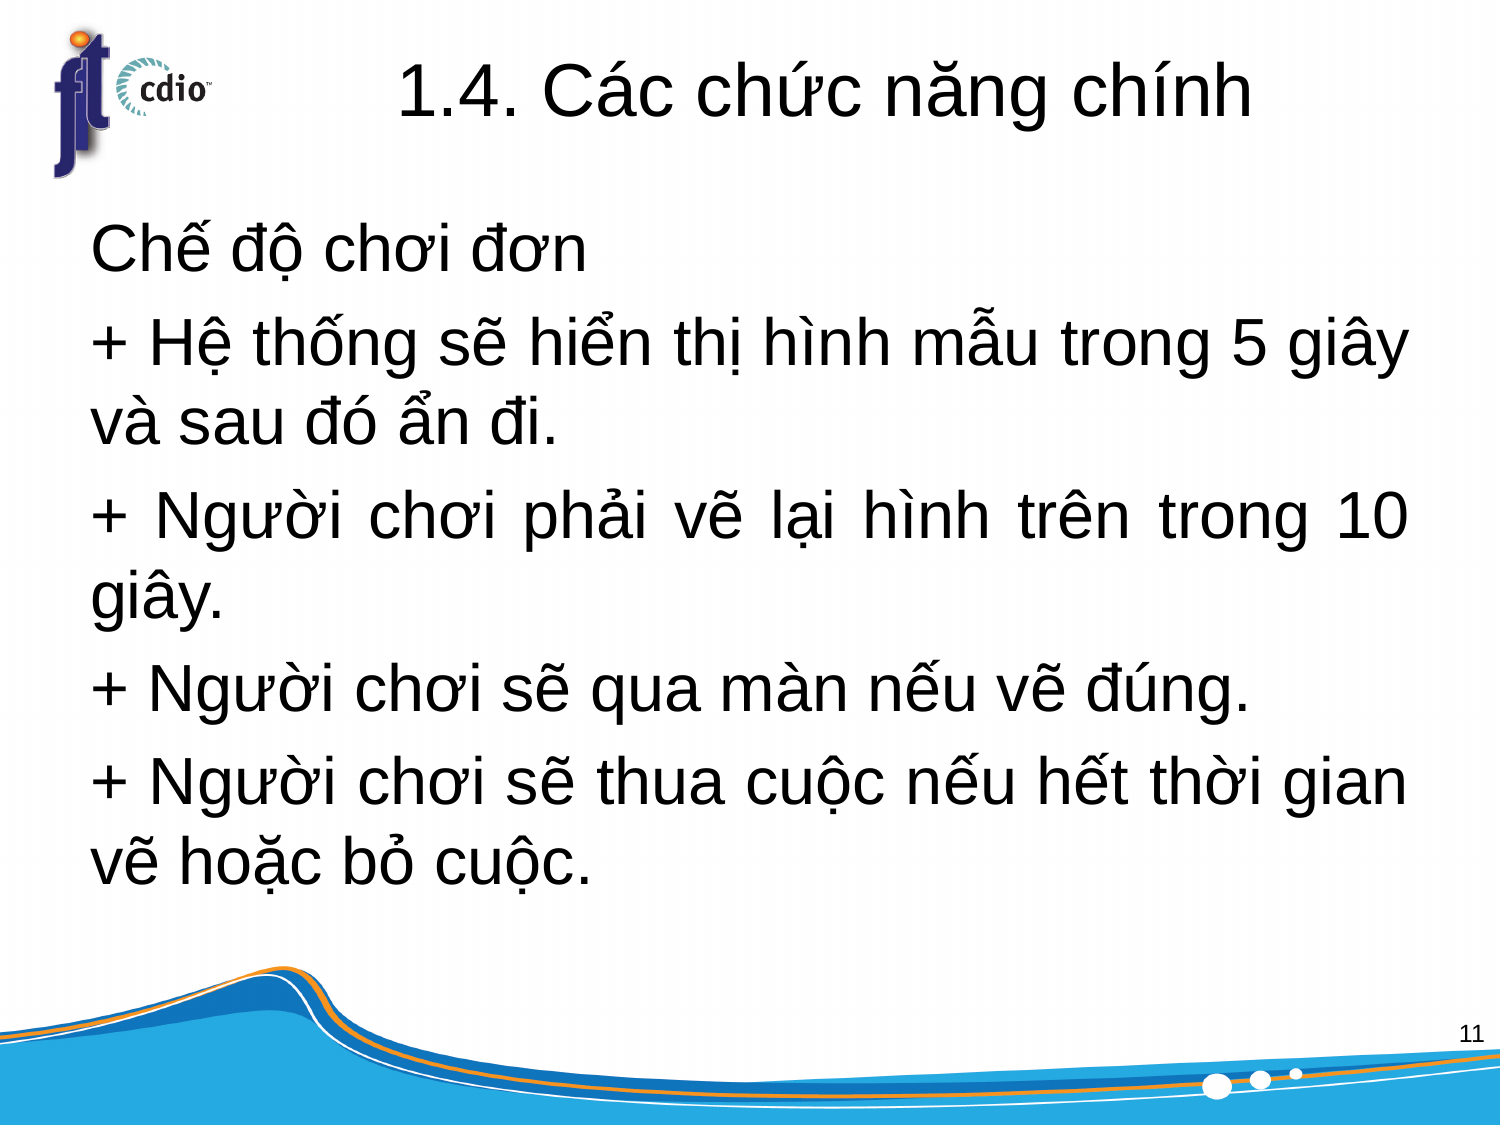

# 1.4. Các chức năng chính
Chế độ chơi đơn
+ Hệ thống sẽ hiển thị hình mẫu trong 5 giây và sau đó ẩn đi.
+ Người chơi phải vẽ lại hình trên trong 10 giây.
+ Người chơi sẽ qua màn nếu vẽ đúng.
+ Người chơi sẽ thua cuộc nếu hết thời gian vẽ hoặc bỏ cuộc.
11